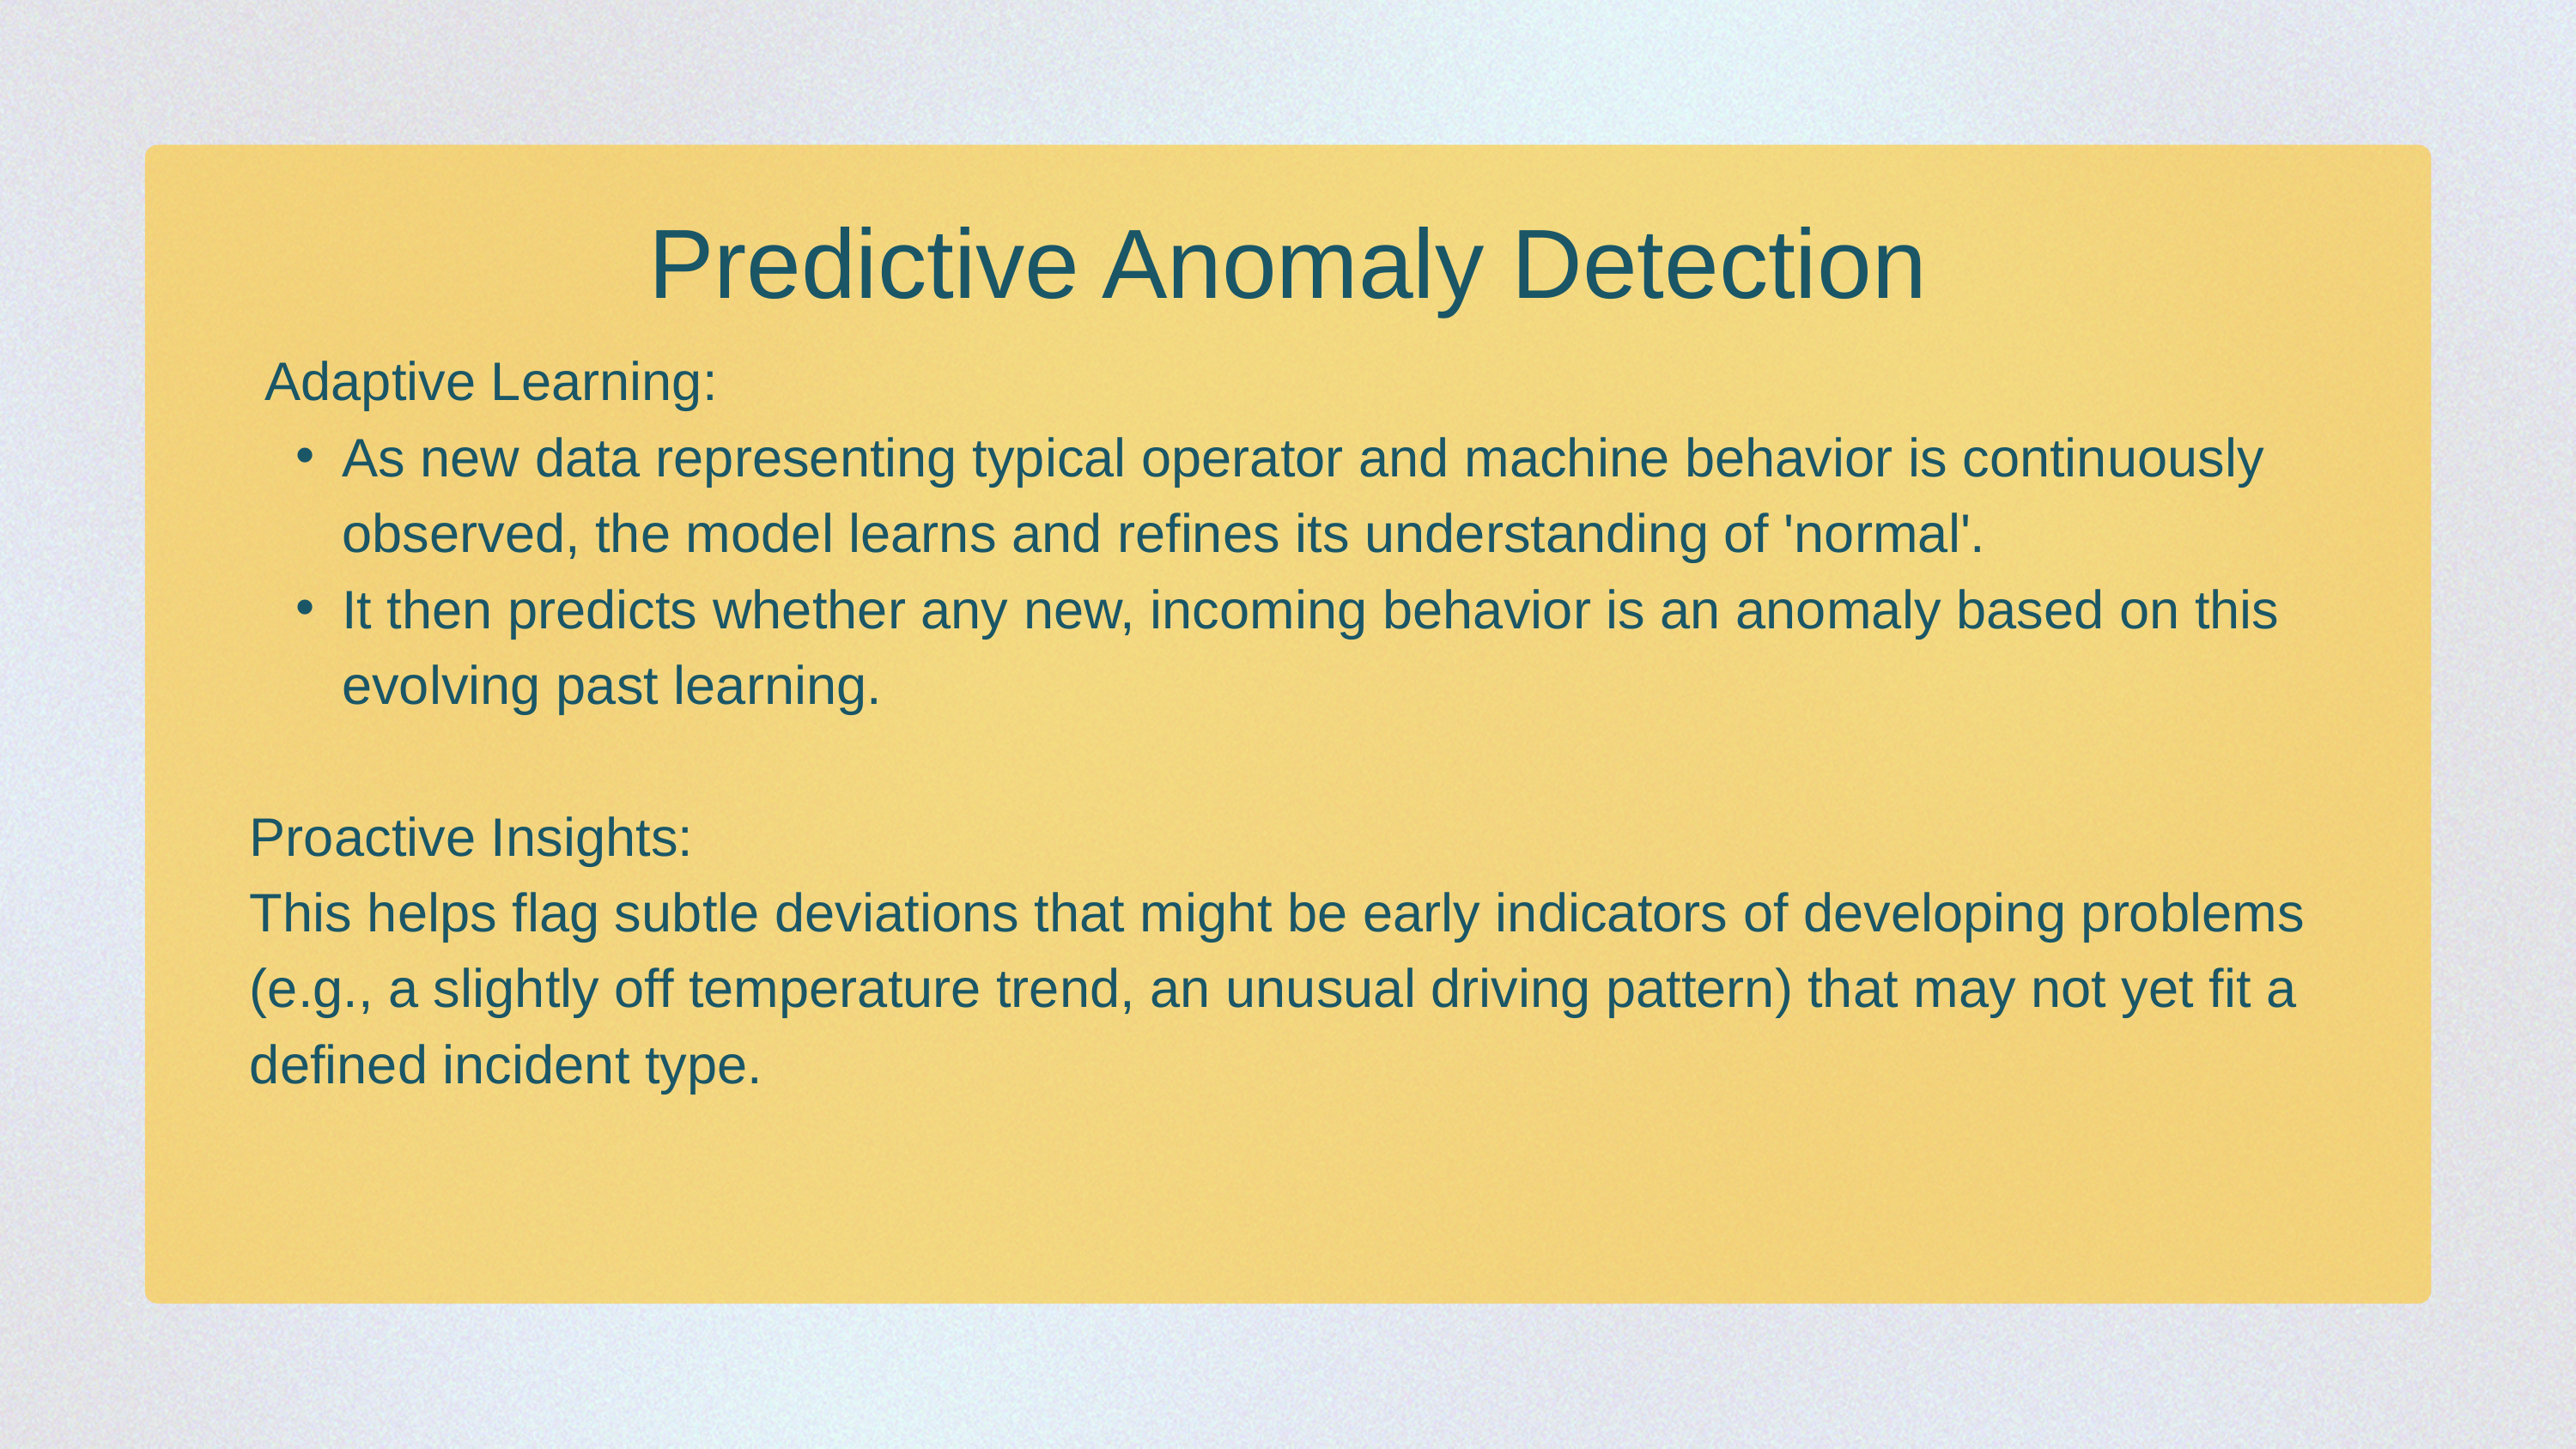

Predictive Anomaly Detection
 Adaptive Learning:
As new data representing typical operator and machine behavior is continuously observed, the model learns and refines its understanding of 'normal'.
It then predicts whether any new, incoming behavior is an anomaly based on this evolving past learning.

Proactive Insights:
This helps flag subtle deviations that might be early indicators of developing problems (e.g., a slightly off temperature trend, an unusual driving pattern) that may not yet fit a defined incident type.